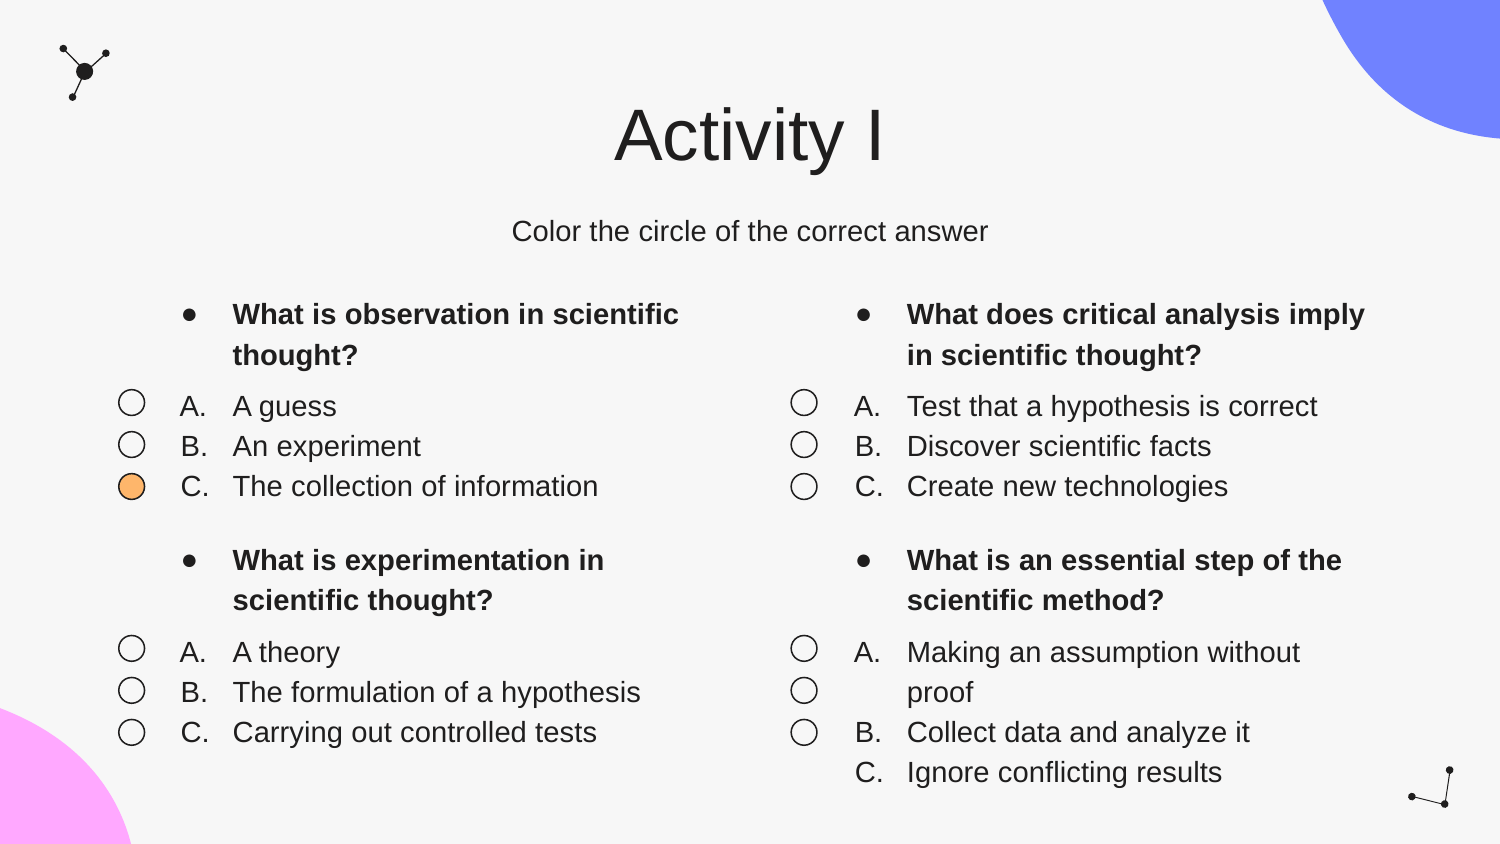

# Activity I
Color the circle of the correct answer
What is observation in scientific thought?
What does critical analysis imply in scientific thought?
A guess
An experiment
The collection of information
Test that a hypothesis is correct
Discover scientific facts
Create new technologies

What is experimentation in scientific thought?
What is an essential step of the scientific method?
A theory
The formulation of a hypothesis
Carrying out controlled tests
Making an assumption without proof
Collect data and analyze it
Ignore conflicting results